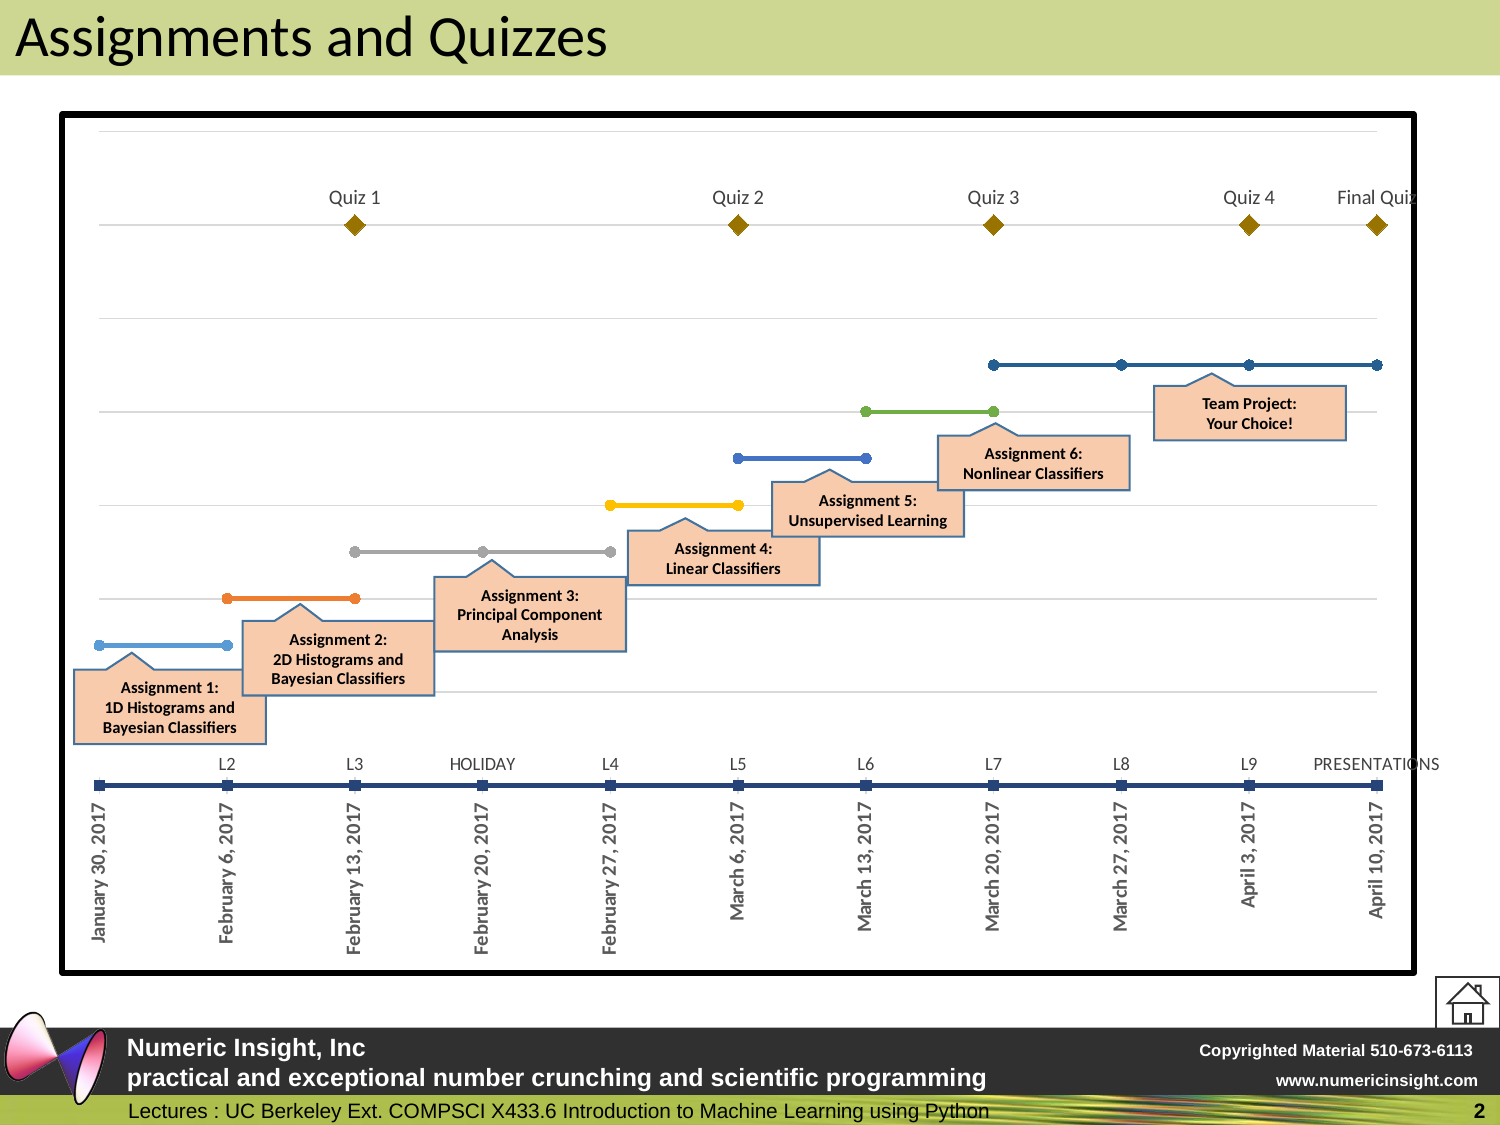

# Assignments and Quizzes

### Chart

| Category |  |  |  |  |  |  |  |  |  |  |  |
|---|---|---|---|---|---|---|---|---|---|---|---|
| 42765 | 3.0 | None | None | None | None | None | None | None | None | None | 0.0 |
| 42772 | 3.0 | 4.0 | None | None | None | None | None | None | None | None | 0.0 |
| 42779 | None | 4.0 | 5.0 | None | None | None | None | None | None | 12.0 | 0.0 |
| 42786 | None | None | 5.0 | None | None | None | None | None | None | None | 0.0 |
| 42793 | None | None | 5.0 | 6.0 | None | None | None | None | None | None | 0.0 |
| 42800 | None | None | None | 6.0 | 7.0 | None | None | None | None | 12.0 | 0.0 |
| 42807 | None | None | None | None | 7.0 | 8.0 | None | None | None | None | 0.0 |
| 42814 | None | None | None | None | None | 8.0 | 9.0 | None | None | 12.0 | 0.0 |
| 42821 | None | None | None | None | None | None | 9.0 | None | None | None | 0.0 |
| 42828 | None | None | None | None | None | None | 9.0 | None | None | 12.0 | 0.0 |
| 42835 | None | None | None | None | None | None | 9.0 | None | None | 12.0 | 0.0 |
Team Project:
Your Choice!
Assignment 6:
Nonlinear Classifiers
Assignment 5:
Unsupervised Learning
Assignment 4:
Linear Classifiers
Assignment 3:
Principal Component Analysis
Assignment 2:
2D Histograms and Bayesian Classifiers
Assignment 1:
1D Histograms and Bayesian Classifiers